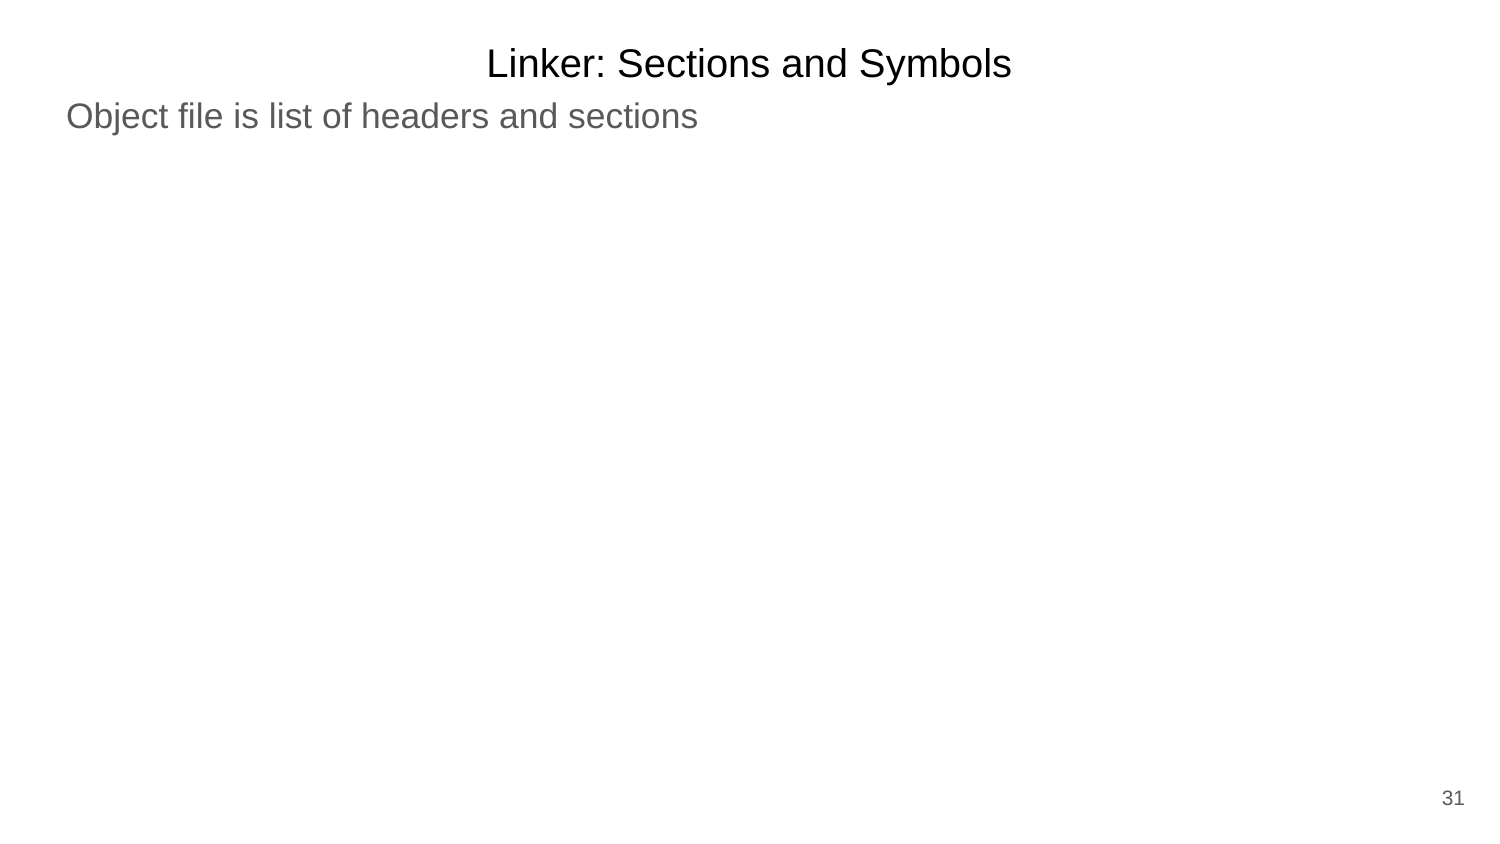

Linker: Sections and Symbols
Object file is list of headers and sections

31